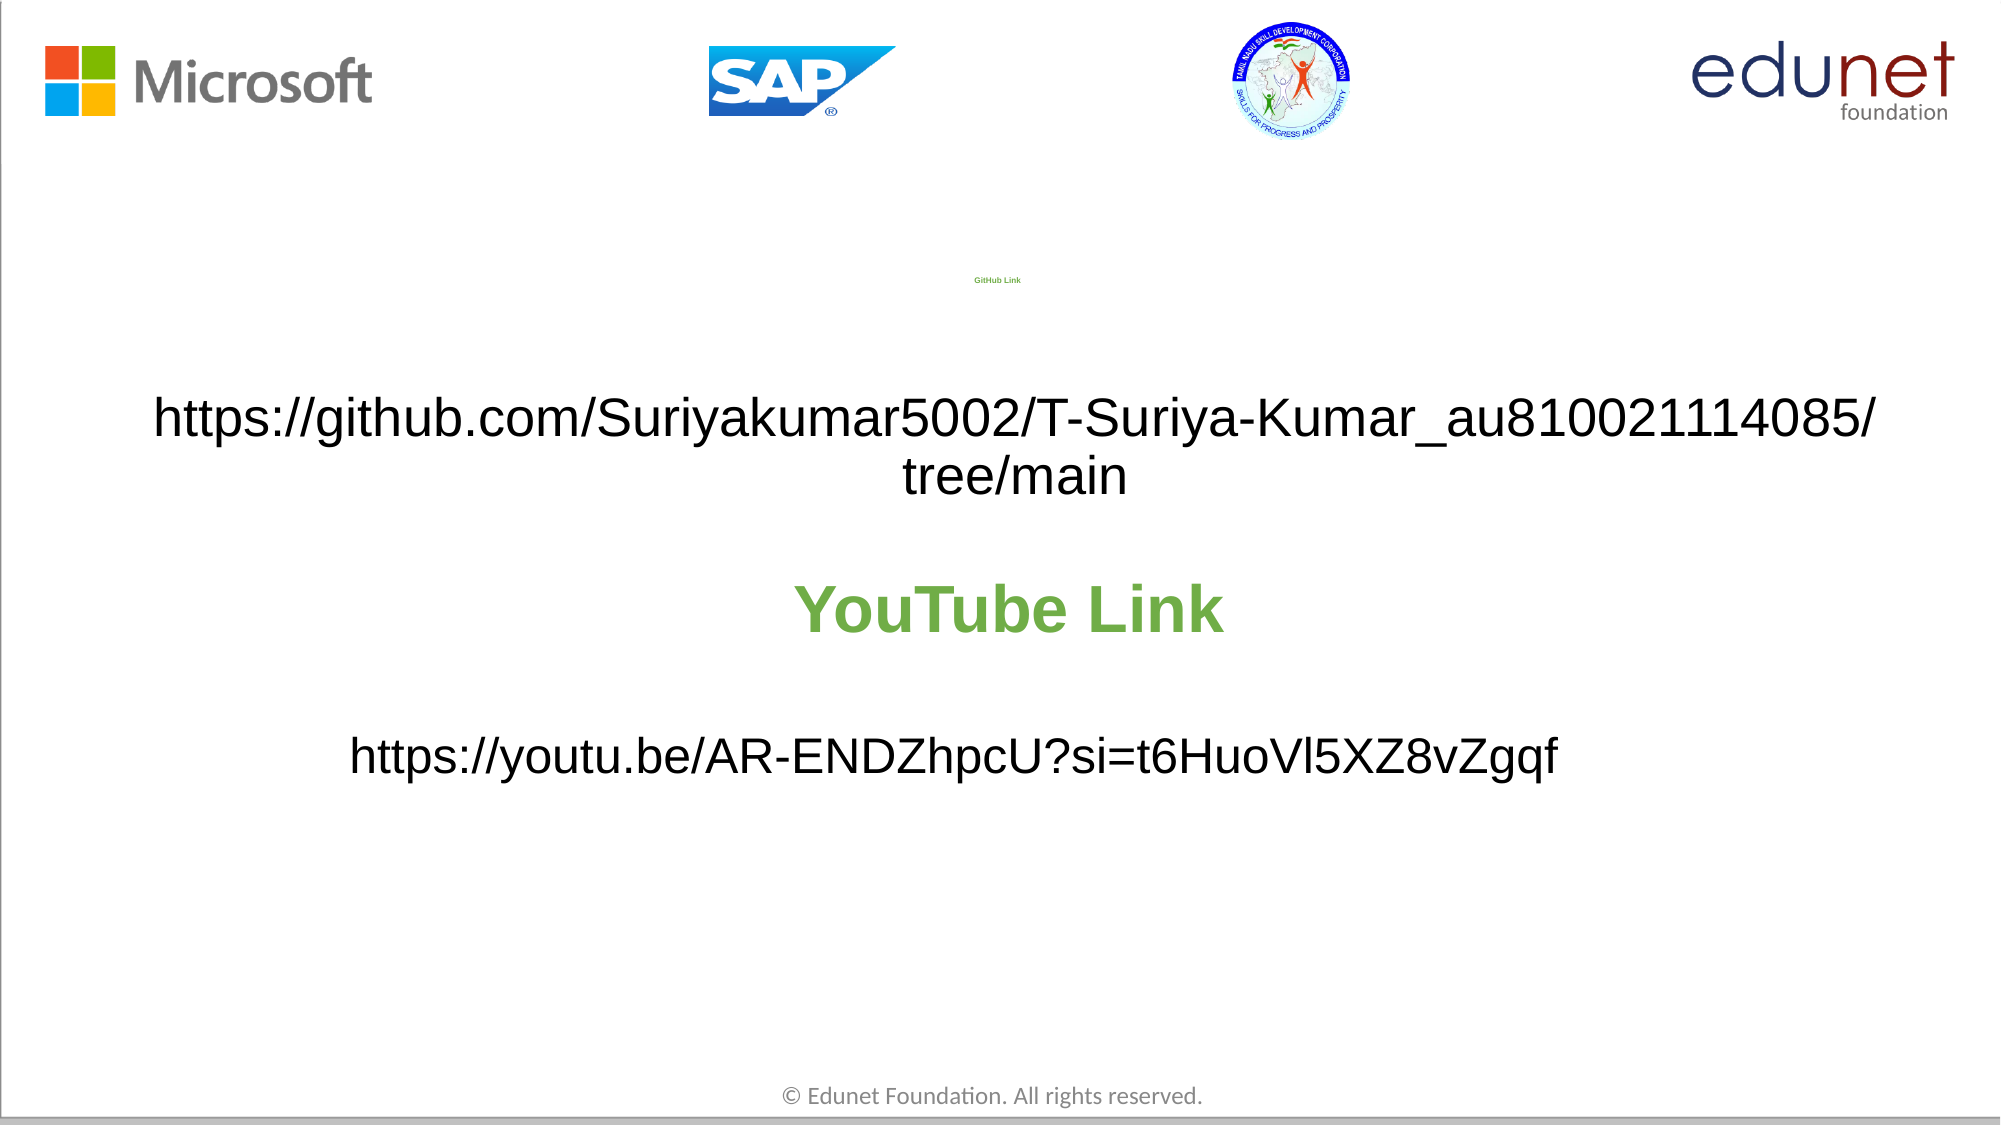

# GitHub Link
https://github.com/Suriyakumar5002/T-Suriya-Kumar_au810021114085/tree/main
YouTube Link
https://youtu.be/AR-ENDZhpcU?si=t6HuoVl5XZ8vZgqf
© Edunet Foundation. All rights reserved.